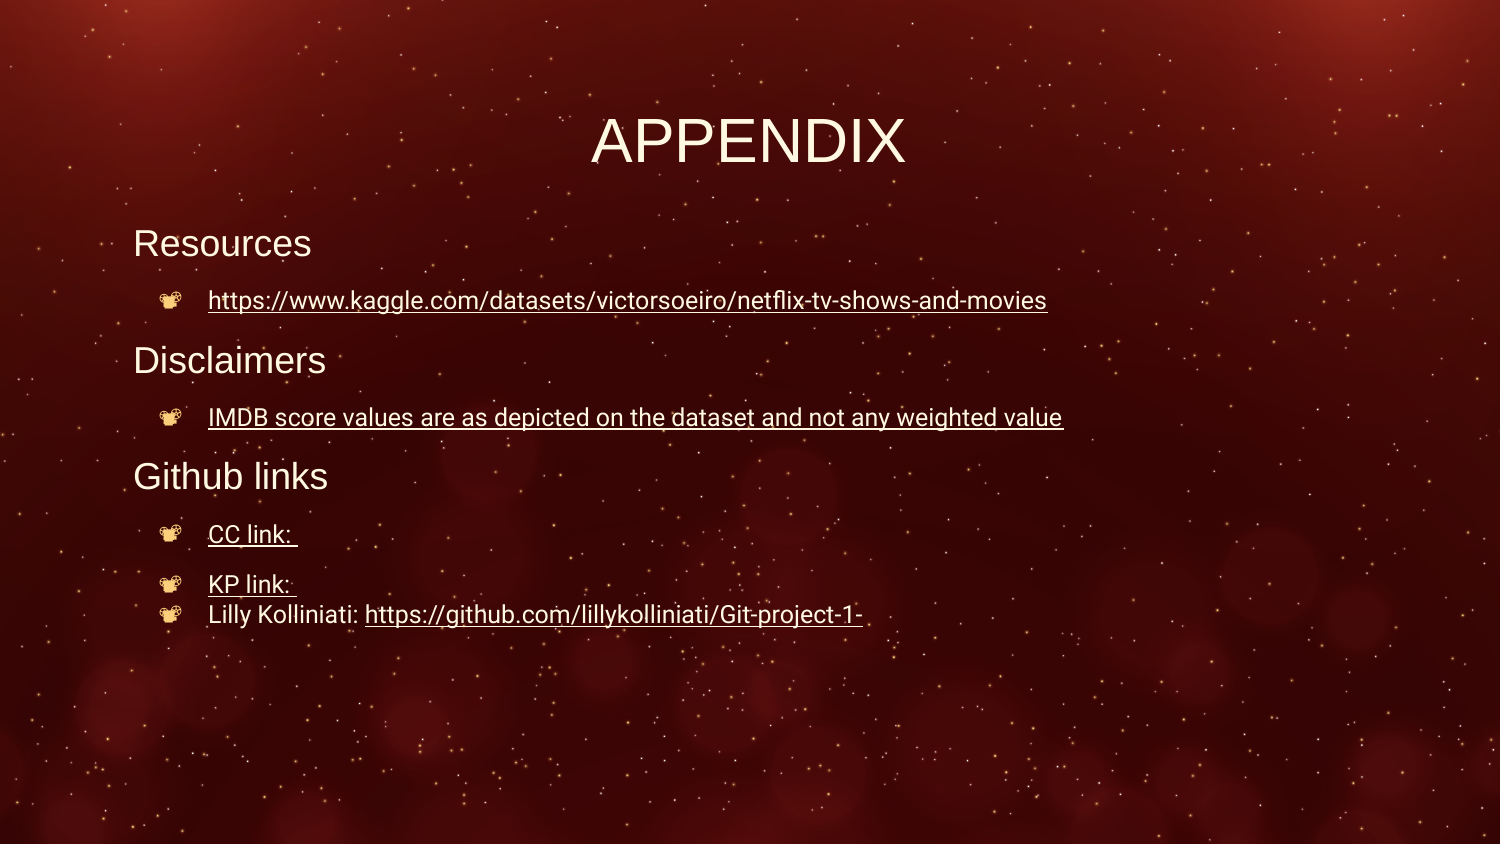

# APPENDIX
Resources
https://www.kaggle.com/datasets/victorsoeiro/netflix-tv-shows-and-movies
Disclaimers
IMDB score values are as depicted on the dataset and not any weighted value
Github links
CC link:
KP link:
Lilly Kolliniati: https://github.com/lillykolliniati/Git-project-1-